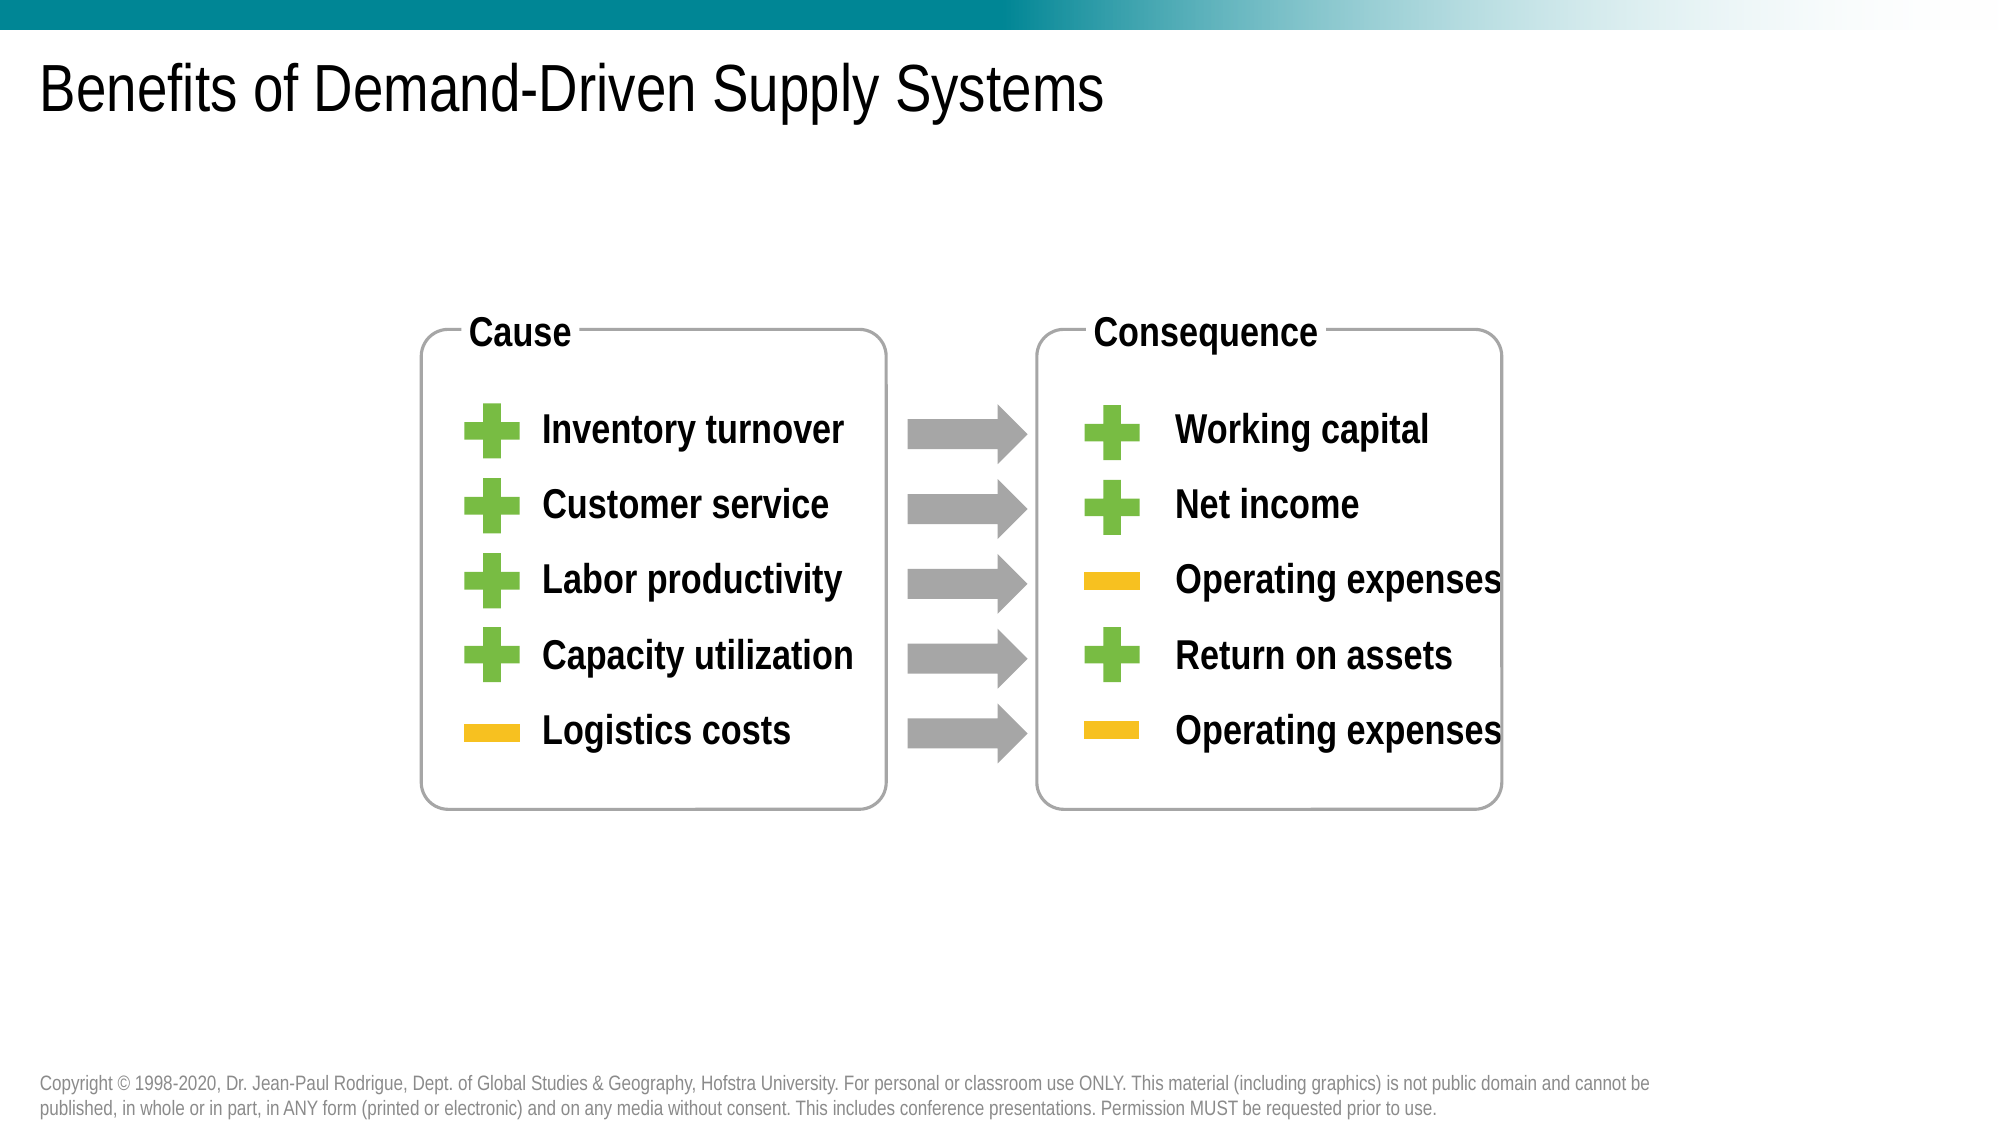

# Benefits of Demand-Driven Supply Systems
Cause
Consequence

Inventory turnover
Working capital

Customer service
Net income

Labor productivity
Operating expenses

Capacity utilization
Return on assets

Logistics costs
Operating expenses

Copyright © 1998-2020, Dr. Jean-Paul Rodrigue, Dept. of Global Studies & Geography, Hofstra University. For personal or classroom use ONLY. This material (including graphics) is not public domain and cannot be published, in whole or in part, in ANY form (printed or electronic) and on any media without consent. This includes conference presentations. Permission MUST be requested prior to use.